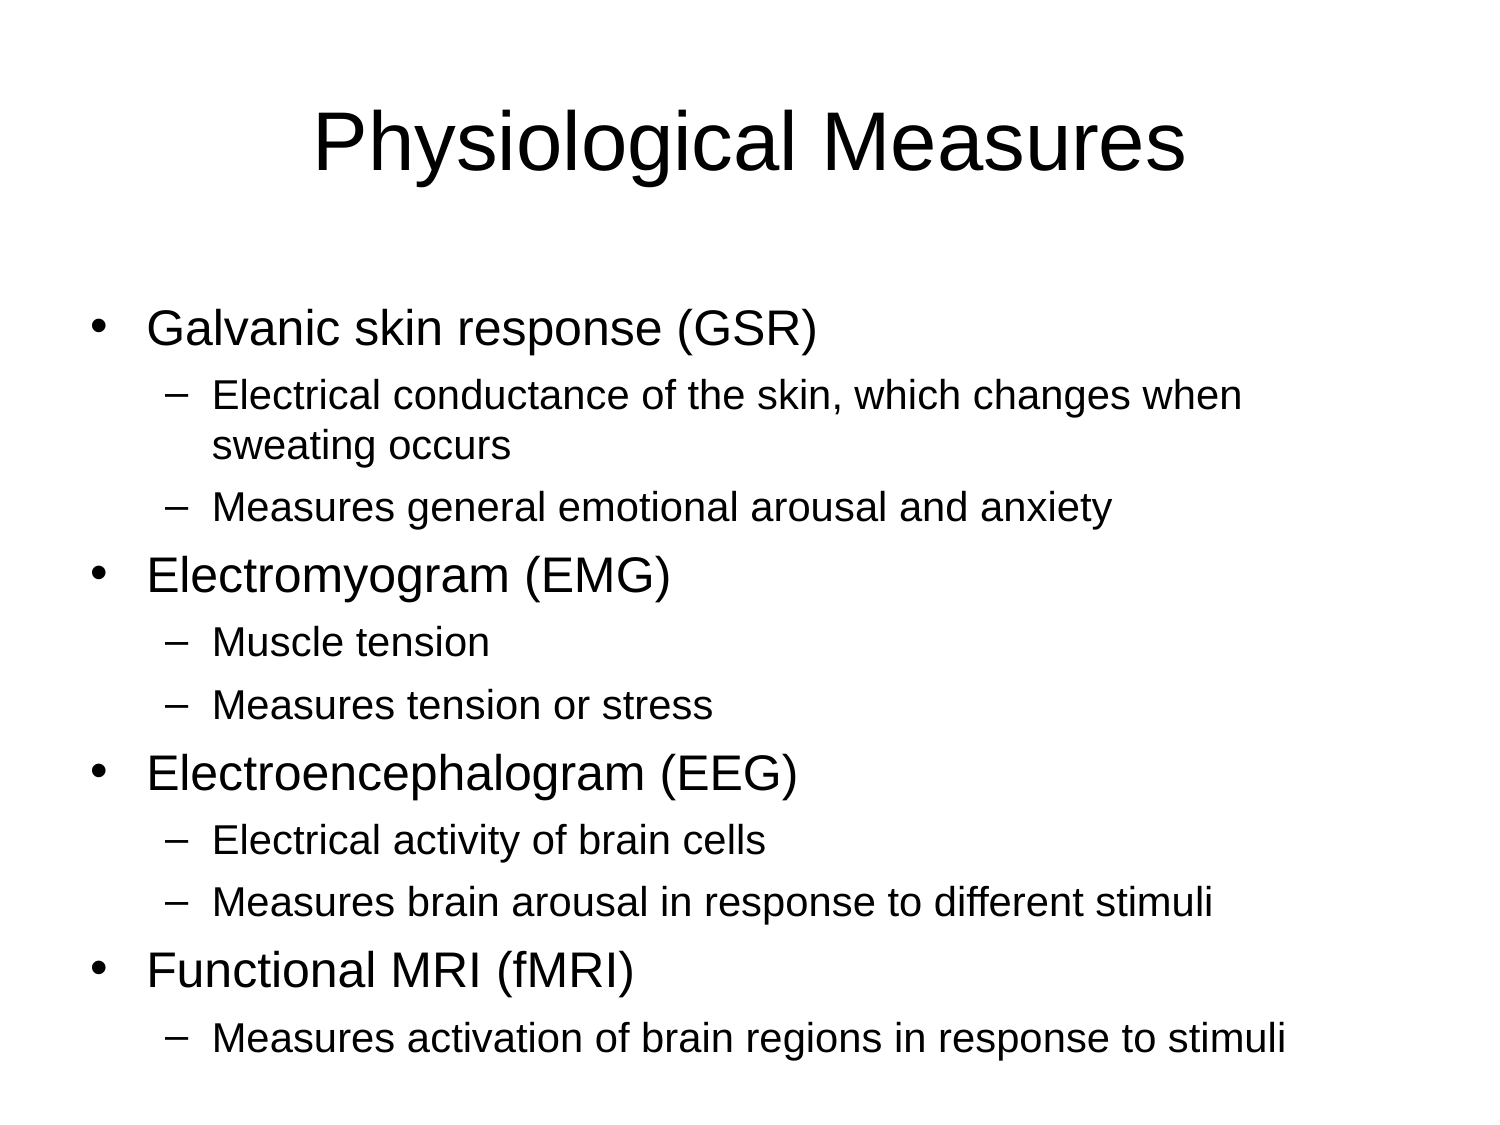

# Physiological Measures
Galvanic skin response (GSR)
Electrical conductance of the skin, which changes when sweating occurs
Measures general emotional arousal and anxiety
Electromyogram (EMG)
Muscle tension
Measures tension or stress
Electroencephalogram (EEG)
Electrical activity of brain cells
Measures brain arousal in response to different stimuli
Functional MRI (fMRI)
Measures activation of brain regions in response to stimuli